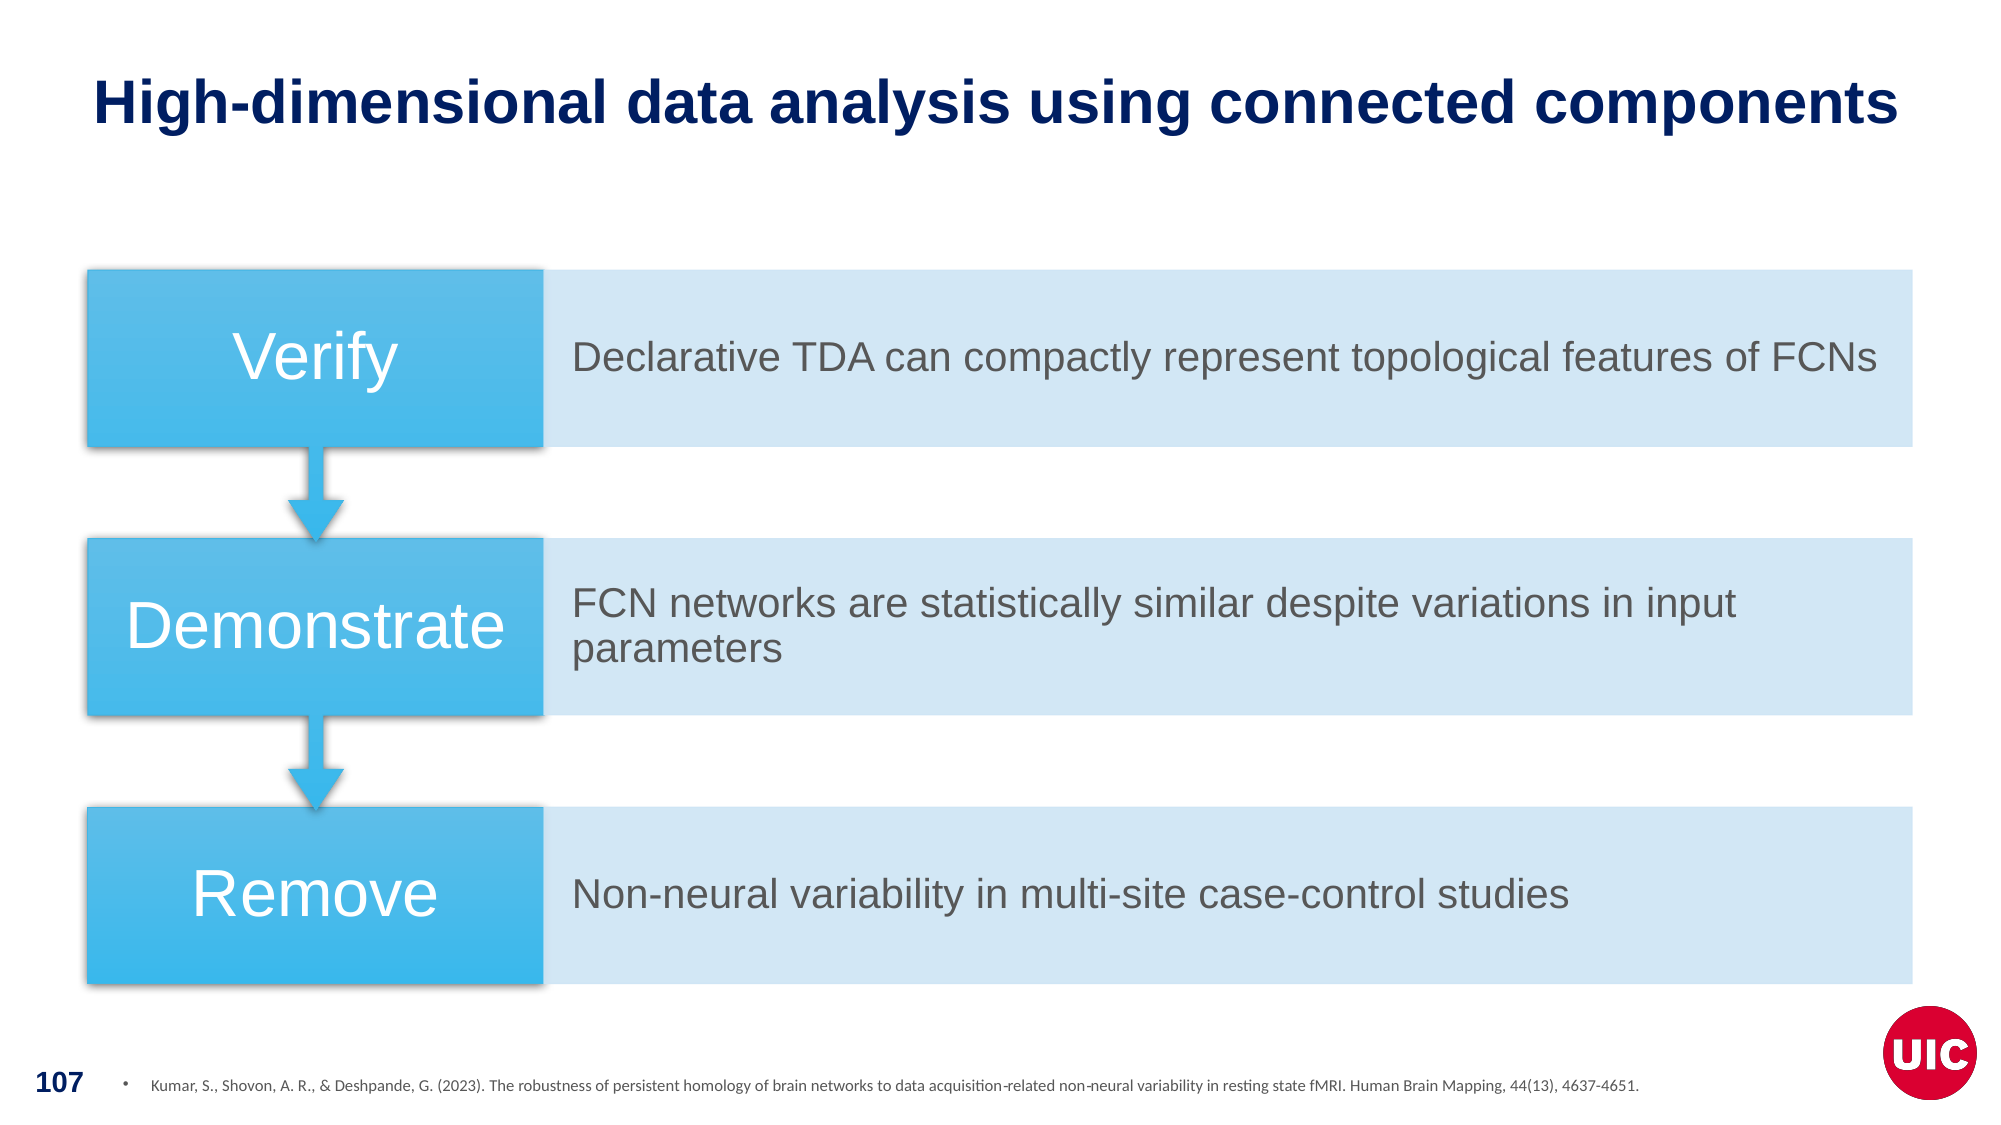

# High-dimensional data analysis using connected components
Remove
Non-neural variability in multi-site case-control studies
Demonstrate
FCN networks are statistically similar despite variations in input parameters
Verify
Declarative TDA can compactly represent topological features of FCNs
Kumar, S., Shovon, A. R., & Deshpande, G. (2023). The robustness of persistent homology of brain networks to data acquisition‐related non‐neural variability in resting state fMRI. Human Brain Mapping, 44(13), 4637-4651.